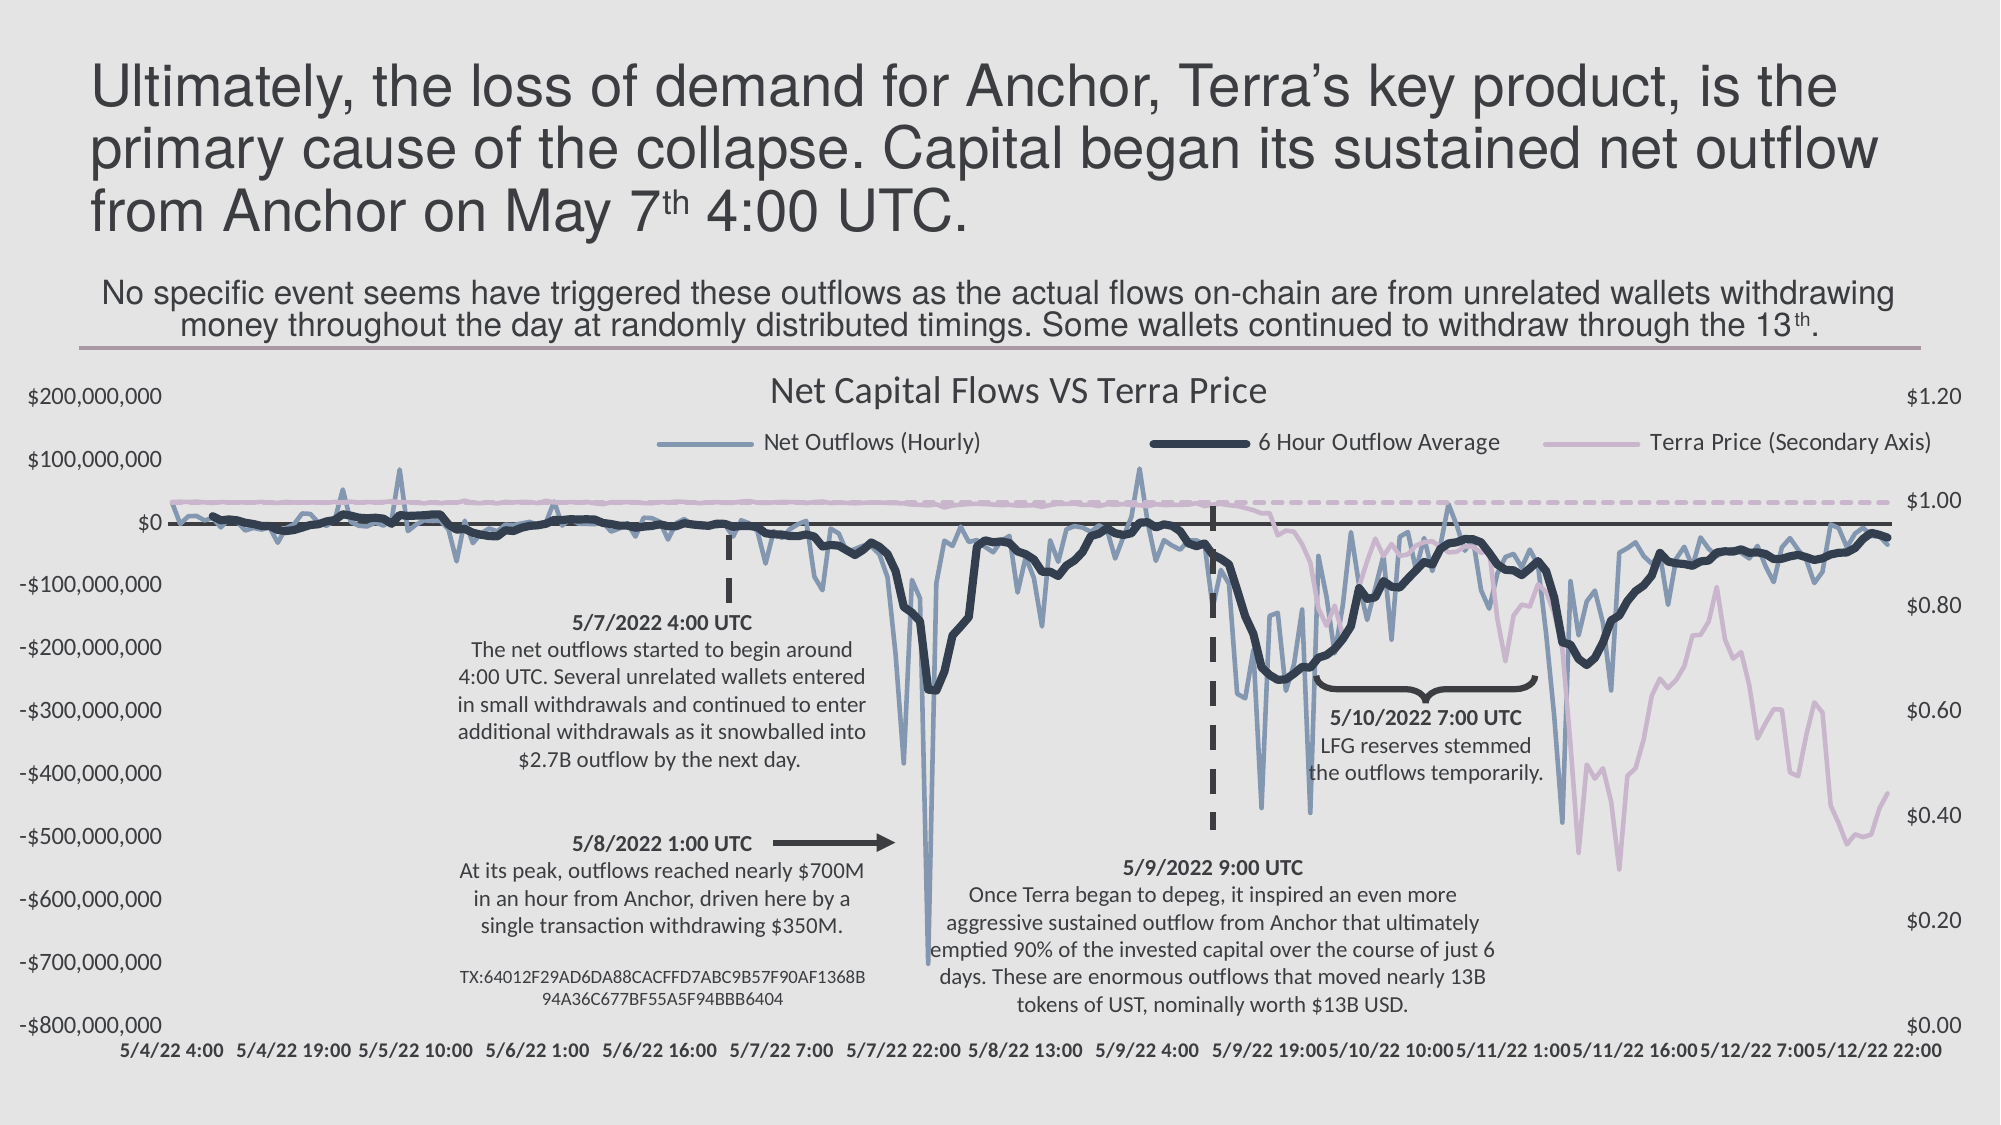

# Ultimately, the loss of demand for Anchor, Terra’s key product, is the primary cause of the collapse. Capital began its sustained net outflow from Anchor on May 7th 4:00 UTC.
No specific event seems have triggered these outflows as the actual flows on-chain are from unrelated wallets withdrawing money throughout the day at randomly distributed timings. Some wallets continued to withdraw through the 13th.

### Chart: Net Capital Flows VS Terra Price

| Category |  Net Outflows (Hourly)  |  Terra Price (Secondary Axis)  | Perfect Stablecoin (Secondary Axis) |
|---|---|---|---|
| 44685.166669212966 | 33785654.57785346 | 1.00155430848275 | 1.0 |
| 44685.208335821757 | -351341.2172396928 | 1.00208157856789 | 1.0 |
| 44685.250002430555 | 11956511.162723636 | 1.00165486467477 | 1.0 |
| 44685.291669039354 | 12582611.965606239 | 1.00218742682397 | 1.0 |
| 44685.333335648145 | 5302714.019668452 | 1.00092440481279 | 1.0 |
| 44685.375002256944 | 9316408.897931919 | 0.99965934225131 | 1.0 |
| 44685.416668865742 | -5783428.3826892115 | 1.00156200579207 | 1.0 |
| 44685.458335474534 | 8373413.467010207 | 1.00079286962092 | 1.0 |
| 44685.500002083332 | 3414509.7617427194 | 1.00058356662679 | 1.0 |
| 44685.541668692131 | -10679818.812996143 | 1.00101202615392 | 1.0 |
| 44685.583335300929 | -6528653.144150476 | 1.0007651307572 | 1.0 |
| 44685.625001909721 | -9119223.091761531 | 1.00186603243805 | 1.0 |
| 44685.666668518519 | -5773763.571097229 | 1.00033523368231 | 1.0 |
| 44685.708335127318 | -30140284.61241727 | 0.999998810858063 | 1.0 |
| 44685.750001736109 | -7122552.429223148 | 1.00176179178048 | 1.0 |
| 44685.791668344908 | -670490.1777635366 | 1.00076857307336 | 1.0 |
| 44685.833334953706 | 16428613.290495234 | 1.00038921915567 | 1.0 |
| 44685.875001562497 | 15728602.285111208 | 1.00096531543875 | 1.0 |
| 44685.916668171296 | 1878433.8671756014 | 1.00055609723066 | 1.0 |
| 44685.958334780094 | -3225412.6308691353 | 0.999911371833679 | 1.0 |
| 44686.000001388886 | 5742042.19739854 | 1.00171267783948 | 1.0 |
| 44686.041667997684 | 54451797.65810633 | 1.00079915301709 | 1.0 |
| 44686.083334606483 | 2962277.2178233396 | 1.00214388445156 | 1.0 |
| 44686.125001215281 | -3259099.6953627877 | 1.00060603045511 | 1.0 |
| 44686.166667824073 | -4130063.7125561917 | 1.00149575819368 | 1.0 |
| 44686.208334432871 | 2018422.3296382297 | 1.00125009694386 | 1.0 |
| 44686.25000104167 | -2718433.863600106 | 1.00146402223414 | 1.0 |
| 44686.291667650461 | 5677463.933101137 | 1.00296161148458 | 1.0 |
| 44686.33333425926 | 86296901.55774932 | 1.00109416563839 | 1.0 |
| 44686.375000868058 | -11704353.858680919 | 1.00129792223251 | 1.0 |
| 44686.416667476849 | -1464852.260572088 | 1.00014674399635 | 1.0 |
| 44686.458334085648 | 5593563.247750258 | 0.999137223116435 | 1.0 |
| 44686.500000694446 | 4465523.549599284 | 1.00085573418843 | 1.0 |
| 44686.541667303238 | 4825215.98442696 | 0.999275341076005 | 1.0 |
| 44686.583333912036 | -8864456.51253596 | 1.00098383828429 | 1.0 |
| 44686.625000520835 | -59705801.15512298 | 1.0001104251157 | 1.0 |
| 44686.666667129626 | 4973514.176660266 | 1.00410033531679 | 1.0 |
| 44686.708333738425 | -30738162.537097737 | 0.999801345970293 | 1.0 |
| 44686.750000347223 | -15055007.445071485 | 0.999344089483961 | 1.0 |
| 44686.791666956022 | -7487574.442737287 | 1.00069026432905 | 1.0 |
| 44686.833333564813 | -12099139.479181955 | 0.99878556819057 | 1.0 |
| 44686.875000173612 | -1310215.7539321892 | 1.00192680363968 | 1.0 |
| 44686.91666678241 | -2055319.7253408153 | 1.00064484188377 | 1.0 |
| 44686.958333391201 | 631656.925575804 | 1.00200041393272 | 1.0 |
| 44687 | 3032406.0100122727 | 1.00131018920329 | 1.0 |
| 44687.041666666664 | -2571770.1056722607 | 0.999486775800497 | 1.0 |
| 44687.083333333336 | 2409567.2055958584 | 1.00380864009628 | 1.0 |
| 44687.125 | 35470249.25942437 | 1.00075373733244 | 1.0 |
| 44687.166666666664 | -2841929.4262503646 | 1.00066600711406 | 1.0 |
| 44687.208333333336 | 8253491.521079214 | 1.00156481799322 | 1.0 |
| 44687.25 | 228993.70272907615 | 1.00074827532787 | 1.0 |
| 44687.291666666664 | -101749.59847586975 | 1.00178639549322 | 1.0 |
| 44687.333333333336 | -566628.0539169069 | 0.999144793690291 | 1.0 |
| 44687.375 | 2641879.442894141 | 0.997432922307133 | 1.0 |
| 44687.416666666664 | -12403903.545519158 | 1.00121050613471 | 1.0 |
| 44687.458333333336 | -7452665.40943702 | 1.00104711223141 | 1.0 |
| 44687.5 | 832484.8181000296 | 1.00141138887326 | 1.0 |
| 44687.541666666664 | -20396349.66834194 | 1.00110666788106 | 1.0 |
| 44687.583333333336 | 9623796.060313845 | 0.999630928193132 | 1.0 |
| 44687.625 | 9080775.19097196 | 0.999157012589905 | 1.0 |
| 44687.666666666664 | 3055714.082005566 | 1.00138281103283 | 1.0 |
| 44687.708333333336 | -24980441.441849884 | 1.00092949733986 | 1.0 |
| 44687.75 | 1029654.3463379908 | 1.00221277745551 | 1.0 |
| 44687.791666666664 | 7603053.95453348 | 1.00180564238633 | 1.0 |
| 44687.833333333336 | -2021887.5594127416 | 1.0004330052949 | 1.0 |
| 44687.875 | 961081.1134865419 | 0.999353426521337 | 1.0 |
| 44687.916666666664 | -2027888.4014438186 | 1.00077899100681 | 1.0 |
| 44687.958333333336 | -4074074.1677042814 | 1.00145673101355 | 1.0 |
| 44688 | -1159298.2212514253 | 0.999842198941285 | 1.0 |
| 44688.041666666664 | -20331403.378684513 | 1.0001710060728 | 1.0 |
| 44688.083333333336 | 5640248.651228938 | 1.00233652428388 | 1.0 |
| 44688.125 | 692710.0584071502 | 1.00339447224203 | 1.0 |
| 44688.166666666664 | -11885692.433709003 | 1.0003524620839 | 1.0 |
| 44688.208333333336 | -63156670.29705078 | 0.99963500254446 | 1.0 |
| 44688.25 | -11598085.493396059 | 1.00080312613068 | 1.0 |
| 44688.291666666664 | -22338964.705822058 | 1.00167543676762 | 1.0 |
| 44688.333333333336 | -8437744.833466832 | 1.00145111578625 | 1.0 |
| 44688.375 | -619785.0409283126 | 1.00144163298847 | 1.0 |
| 44688.416666666664 | 4637956.940436209 | 0.99944931777643 | 1.0 |
| 44688.458333333336 | -83980482.39108185 | 1.00151802320455 | 1.0 |
| 44688.5 | -105575065.39407991 | 1.00249982343835 | 1.0 |
| 44688.541666666664 | -7565944.9499515 | 0.999376217904401 | 1.0 |
| 44688.583333333336 | -15278304.588244714 | 1.00052195475243 | 1.0 |
| 44688.625 | -44959944.29129683 | 0.999796169215188 | 1.0 |
| 44688.666666666664 | -40104497.25148257 | 0.999193147557172 | 1.0 |
| 44688.708333333336 | -34703963.559865735 | 0.999908576593991 | 1.0 |
| 44688.75 | -35587204.24825023 | 1.00056627246485 | 1.0 |
| 44688.791666666664 | -48291937.5087129 | 1.00062640392754 | 1.0 |
| 44688.833333333336 | -85063250.2508091 | 0.999839546724798 | 1.0 |
| 44688.875 | -208109727.69495416 | 0.999359869713393 | 1.0 |
| 44688.916666666664 | -380864723.2216528 | 0.998999550446557 | 1.0 |
| 44688.958333333336 | -89104060.00320992 | 0.996714046692906 | 1.0 |
| 44689 | -118404277.96858558 | 0.996139202112389 | 1.0 |
| 44689.041666666664 | -699294704.2066097 | 0.995232308695928 | 1.0 |
| 44689.083333333336 | -94621269.682024 | 0.997085105862681 | 1.0 |
| 44689.125 | -26801178.82541335 | 0.991179065771248 | 1.0 |
| 44689.166666666664 | -35327446.2629801 | 0.994962703126957 | 1.0 |
| 44689.208333333336 | -4494657.497640215 | 0.996469789704607 | 1.0 |
| 44689.25 | -28797054.726416104 | 0.997749939491906 | 1.0 |
| 44689.291666666664 | -25815349.736877747 | 0.998053274888793 | 1.0 |
| 44689.333333333336 | -36621036.934765324 | 0.997744034035396 | 1.0 |
| 44689.375 | -45286719.44668159 | 0.996718500856293 | 1.0 |
| 44689.416666666664 | -27144275.518876072 | 0.99566789576117 | 1.0 |
| 44689.458333333336 | -19245001.379402004 | 0.996113634530706 | 1.0 |
| 44689.5 | -109285357.57262857 | 0.994759944818133 | 1.0 |
| 44689.541666666664 | -52842135.85914488 | 0.995023416534502 | 1.0 |
| 44689.583333333336 | -86128325.37599404 | 0.995563086419396 | 1.0 |
| 44689.625 | -163265692.35794055 | 0.992435579762763 | 1.0 |
| 44689.666666666664 | -26248385.6232363 | 0.99584250983742 | 1.0 |
| 44689.708333333336 | -60370194.09923001 | 0.99804610822173 | 1.0 |
| 44689.75 | -8776824.054002915 | 0.998085243512765 | 1.0 |
| 44689.791666666664 | -3658810.715377068 | 0.998610915003255 | 1.0 |
| 44689.833333333336 | -6061350.463029392 | 0.996057572480363 | 1.0 |
| 44689.875 | -12773187.44104013 | 0.996232026463462 | 1.0 |
| 44689.916666666664 | -2452311.5400117263 | 0.993751940236118 | 1.0 |
| 44689.958333333336 | -9435829.80924283 | 0.997418193891187 | 1.0 |
| 44690 | -55189485.84956549 | 0.996330270883338 | 1.0 |
| 44690.041666666664 | -20892083.393959895 | 0.997553406695258 | 1.0 |
| 44690.083333333336 | 11243124.41458968 | 0.995724723408316 | 1.0 |
| 44690.125 | 87834642.96722198 | 0.995546490759716 | 1.0 |
| 44690.166666666664 | 1448765.4869438522 | 0.993374345484185 | 1.0 |
| 44690.208333333336 | -58930071.925038755 | 0.997502617040932 | 1.0 |
| 44690.25 | -26043767.296426337 | 0.995789803816953 | 1.0 |
| 44690.291666666664 | -34628137.11472932 | 0.995963946958774 | 1.0 |
| 44690.333333333336 | -41155825.00684048 | 0.996273424392544 | 1.0 |
| 44690.375 | -26482925.14548236 | 0.996560093700082 | 1.0 |
| 44690.416666666664 | -26404959.3698472 | 0.999413794767412 | 1.0 |
| 44690.458333333336 | -32505178.360619023 | 0.993712511554351 | 1.0 |
| 44690.5 | -133290796.92888653 | 0.996566170290407 | 1.0 |
| 44690.541666666664 | -73179658.65577626 | 0.998171043456597 | 1.0 |
| 44690.583333333336 | -95378074.89534517 | 0.995446772165404 | 1.0 |
| 44690.625 | -270146561.0506033 | 0.993968972521499 | 1.0 |
| 44690.666666666664 | -277378261.7718055 | 0.990271924518292 | 1.0 |
| 44690.708333333336 | -200757881.79500479 | 0.985999512069388 | 1.0 |
| 44690.75 | -451781668.50718164 | 0.979872747952479 | 1.0 |
| 44690.791666666664 | -146253049.75379875 | 0.980369604535309 | 1.0 |
| 44690.833333333336 | -141354101.60300767 | 0.937896255064072 | 1.0 |
| 44690.875 | -265529407.82905886 | 0.947116524398092 | 1.0 |
| 44690.916666666664 | -222932453.45733055 | 0.944911942370338 | 1.0 |
| 44690.958333333336 | -136177860.1025756 | 0.920846056887948 | 1.0 |
| 44691 | -459566290.8047897 | 0.886084784295161 | 1.0 |
| 44691.041666666664 | -51086616.86295734 | 0.798753957463308 | 1.0 |
| 44691.083333333336 | -116163122.1018969 | 0.765717160626761 | 1.0 |
| 44691.125 | -205878781.5165694 | 0.803939654459141 | 1.0 |
| 44691.166666666664 | -129583495.60877389 | 0.747933240533386 | 1.0 |
| 44691.208333333336 | -13215977.638307467 | 0.757080639228445 | 1.0 |
| 44691.25 | -97523710.10731363 | 0.840510875706072 | 1.0 |
| 44691.291666666664 | -152910744.0041601 | 0.888974004375457 | 1.0 |
| 44691.333333333336 | -101849330.86372708 | 0.931800647072873 | 1.0 |
| 44691.375 | -50635950.32329148 | 0.898099662057871 | 1.0 |
| 44691.416666666664 | -184032255.09375483 | 0.921608443939507 | 1.0 |
| 44691.458333333336 | -20593489.3841757 | 0.899041059069468 | 1.0 |
| 44691.5 | -13053956.114309032 | 0.901627983105281 | 1.0 |
| 44691.541666666664 | -73091690.41175312 | 0.918548452404568 | 1.0 |
| 44691.583333333336 | -22577508.663330182 | 0.925080534309324 | 1.0 |
| 44691.625 | -75057661.54636542 | 0.926692165660168 | 1.0 |
| 44691.666666666664 | -34548085.45723909 | 0.916215182245189 | 1.0 |
| 44691.708333333336 | 31301335.386180397 | 0.905579546868908 | 1.0 |
| 44691.75 | -1954746.5414848793 | 0.906695666477911 | 1.0 |
| 44691.791666666664 | -42860719.54170245 | 0.91694890669583 | 1.0 |
| 44691.833333333336 | -23676877.19273358 | 0.916343379699757 | 1.0 |
| 44691.875 | -105321838.26425867 | 0.90461234319272 | 1.0 |
| 44691.916666666664 | -134881886.59705576 | 0.909884259196539 | 1.0 |
| 44691.958333333336 | -79089074.44973135 | 0.778901370835161 | 1.0 |
| 44692 | -52787840.11376172 | 0.697784526033555 | 1.0 |
| 44692.041666666664 | -47832882.74778335 | 0.785053789227211 | 1.0 |
| 44692.083333333336 | -69398517.20080587 | 0.805899394776015 | 1.0 |
| 44692.125 | -41014701.82471567 | 0.802332485529253 | 1.0 |
| 44692.166666666664 | -65129076.7147401 | 0.844749259762231 | 1.0 |
| 44692.208333333336 | -174788533.68917143 | 0.830199239277174 | 1.0 |
| 44692.25 | -305265044.2761232 | 0.789801992019203 | 1.0 |
| 44692.291666666664 | -474889137.2061827 | 0.720623710414646 | 1.0 |
| 44692.333333333336 | -91200544.77518202 | 0.538158747651667 | 1.0 |
| 44692.375 | -177409838.51855752 | 0.332367798940407 | 1.0 |
| 44692.416666666664 | -123198538.99245179 | 0.50082906336509 | 1.0 |
| 44692.458333333336 | -106205724.40121235 | 0.473971822296273 | 1.0 |
| 44692.5 | -157625816.73841694 | 0.493739541411185 | 1.0 |
| 44692.541666666664 | -264860351.50340563 | 0.430146206609657 | 1.0 |
| 44692.583333333336 | -45903663.613460615 | 0.300700667390392 | 1.0 |
| 44692.625 | -38754848.39089395 | 0.479204918379908 | 1.0 |
| 44692.666666666664 | -29357245.662114434 | 0.49376544746852 | 1.0 |
| 44692.708333333336 | -51339325.957973704 | 0.548731478105602 | 1.0 |
| 44692.75 | -63388532.716032036 | 0.63215659819454 | 1.0 |
| 44692.791666666664 | -48275561.41161102 | 0.664890590937473 | 1.0 |
| 44692.833333333336 | -128810089.34907153 | 0.646578182442702 | 1.0 |
| 44692.875 | -55425606.996812515 | 0.661987892012181 | 1.0 |
| 44692.916666666664 | -36576896.80001198 | 0.688464426895084 | 1.0 |
| 44692.958333333336 | -68216538.26982203 | 0.747103441927353 | 1.0 |
| 44693 | -21685969.307654597 | 0.748119640493011 | 1.0 |
| 44693.041666666664 | -39745030.39160461 | 0.773650704172322 | 1.0 |
| 44693.083333333336 | -51460210.318088815 | 0.83972652994053 | 1.0 |
| 44693.125 | -44146784.94059798 | 0.739659857971029 | 1.0 |
| 44693.166666666664 | -40269607.47228105 | 0.702889845217713 | 1.0 |
| 44693.208333333336 | -46143958.72380878 | 0.715337756856895 | 1.0 |
| 44693.25 | -55093999.08164192 | 0.651665323739035 | 1.0 |
| 44693.291666666664 | -34999683.901271746 | 0.550417553754249 | 1.0 |
| 44693.333333333336 | -67382955.11525579 | 0.579768271802059 | 1.0 |
| 44693.375 | -92629433.53699087 | 0.606457012913795 | 1.0 |
| 44693.416666666664 | -37333822.61730171 | 0.605656668249582 | 1.0 |
| 44693.458333333336 | -22713760.422069818 | 0.485587824564179 | 1.0 |
| 44693.5 | -41153199.00156257 | 0.478598700244983 | 1.0 |
| 44693.541666666664 | -57227040.201803155 | 0.556811583598829 | 1.0 |
| 44693.583333333336 | -94149441.63520662 | 0.619460294743797 | 1.0 |
| 44693.625 | -76255123.06653889 | 0.600068205246586 | 1.0 |
| 44693.666666666664 | -937872.618711263 | 0.422658978251729 | 1.0 |
| 44693.708333333336 | -6755939.93528481 | 0.388582913657652 | 1.0 |
| 44693.75 | -37294903.26580908 | 0.348444906852772 | 1.0 |
| 44693.791666666664 | -15588942.758488094 | 0.367680375216875 | 1.0 |
| 44693.833333333336 | -6094457.966916267 | 0.362449705233928 | 1.0 |
| 44693.875 | -19669239.557790175 | 0.367383512466007 | 1.0 |
| 44693.916666666664 | -19865964.403078 | 0.417338776989346 | 1.0 |
| 44693.958333333336 | -33141653.725247473 | 0.445762013802259 | 1.0 |
5/7/2022 4:00 UTC
The net outflows started to begin around 4:00 UTC. Several unrelated wallets entered in small withdrawals and continued to enter additional withdrawals as it snowballed into $2.7B outflow by the next day.
5/10/2022 7:00 UTC
LFG reserves stemmed the outflows temporarily.
5/8/2022 1:00 UTC
At its peak, outflows reached nearly $700M in an hour from Anchor, driven here by a single transaction withdrawing $350M.

TX:64012F29AD6DA88CACFFD7ABC9B57F90AF1368B94A36C677BF55A5F94BBB6404
5/9/2022 9:00 UTC
Once Terra began to depeg, it inspired an even more aggressive sustained outflow from Anchor that ultimately emptied 90% of the invested capital over the course of just 6 days. These are enormous outflows that moved nearly 13B tokens of UST, nominally worth $13B USD.